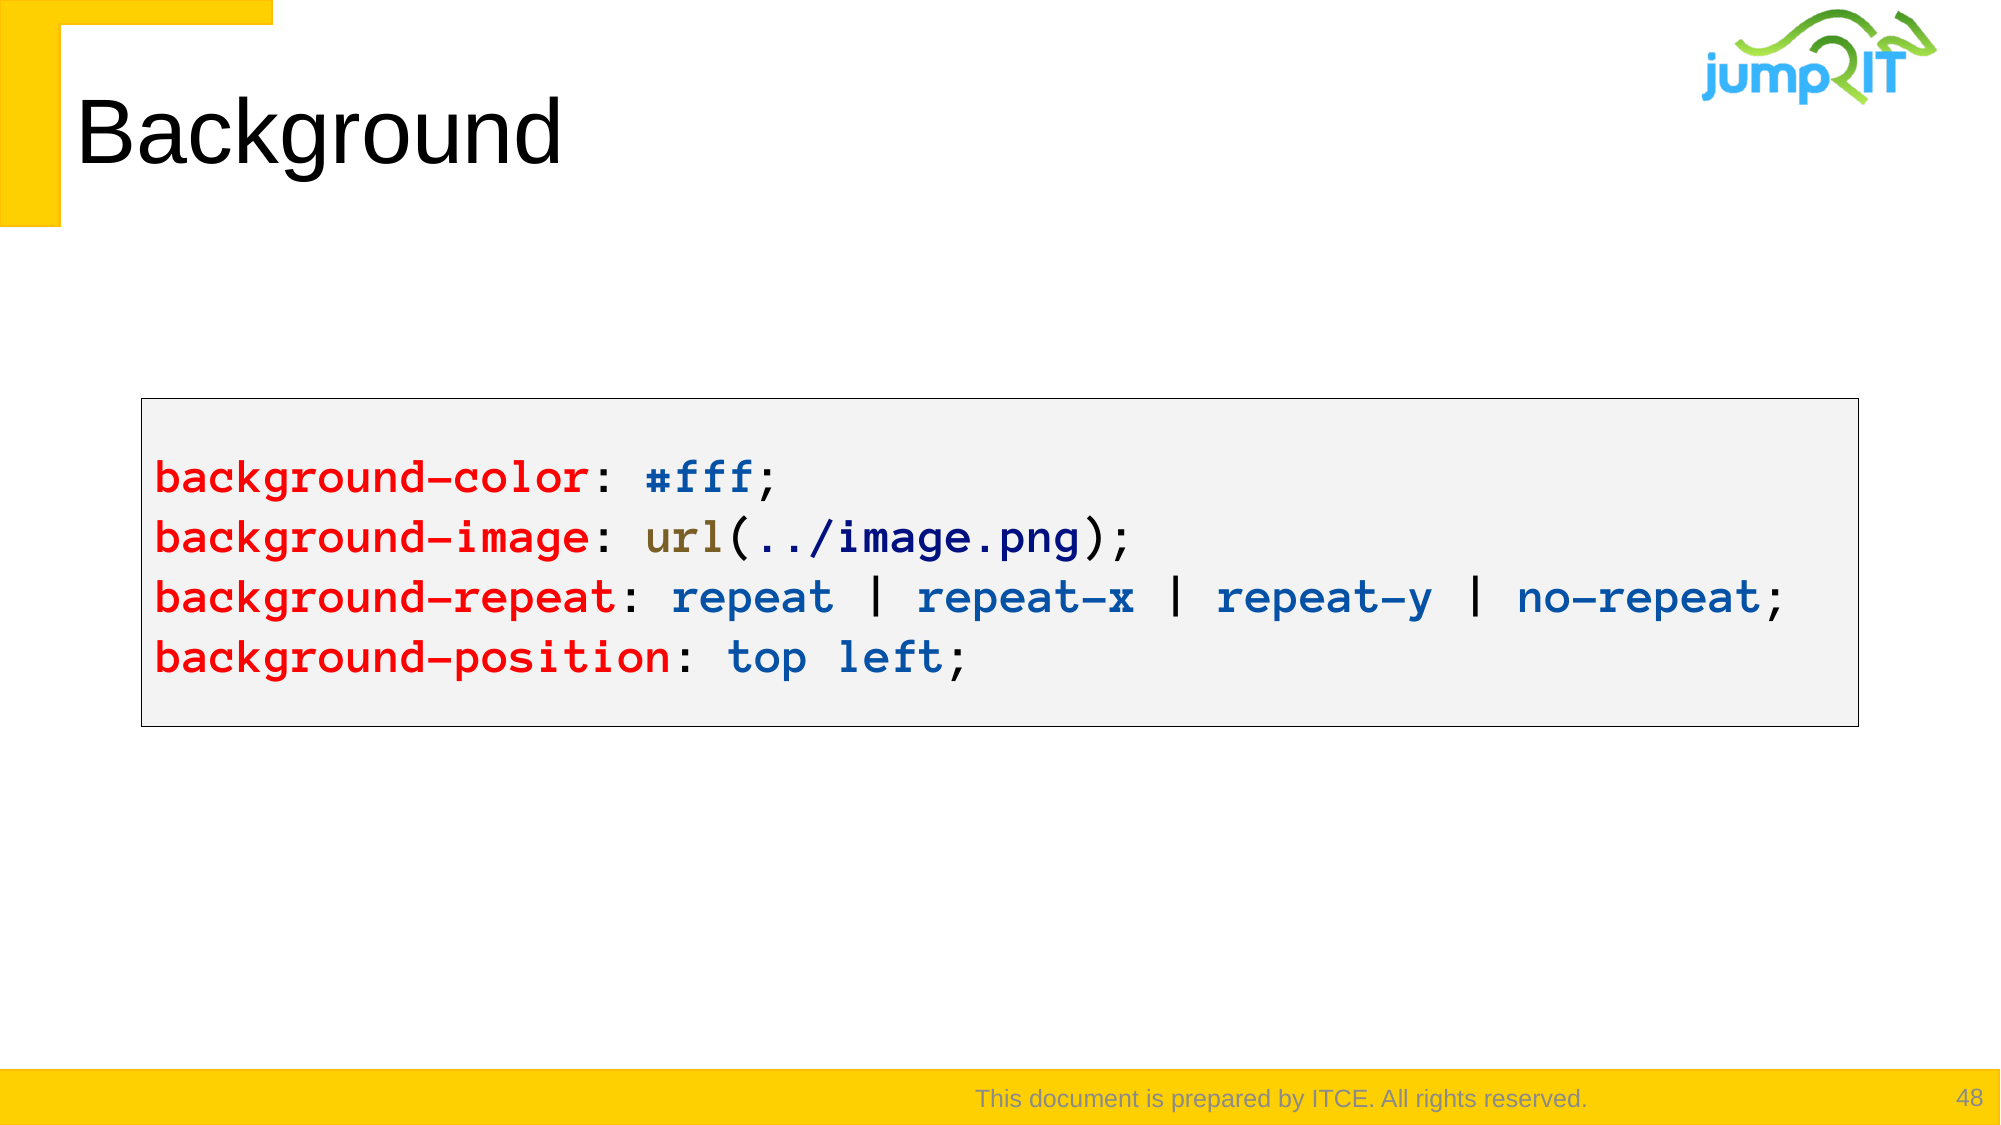

# Background
background-color: #fff;
background-image: url(../image.png);
background-repeat: repeat | repeat-x | repeat-y | no-repeat;
background-position: top left;
This document is prepared by ITCE. All rights reserved.
48